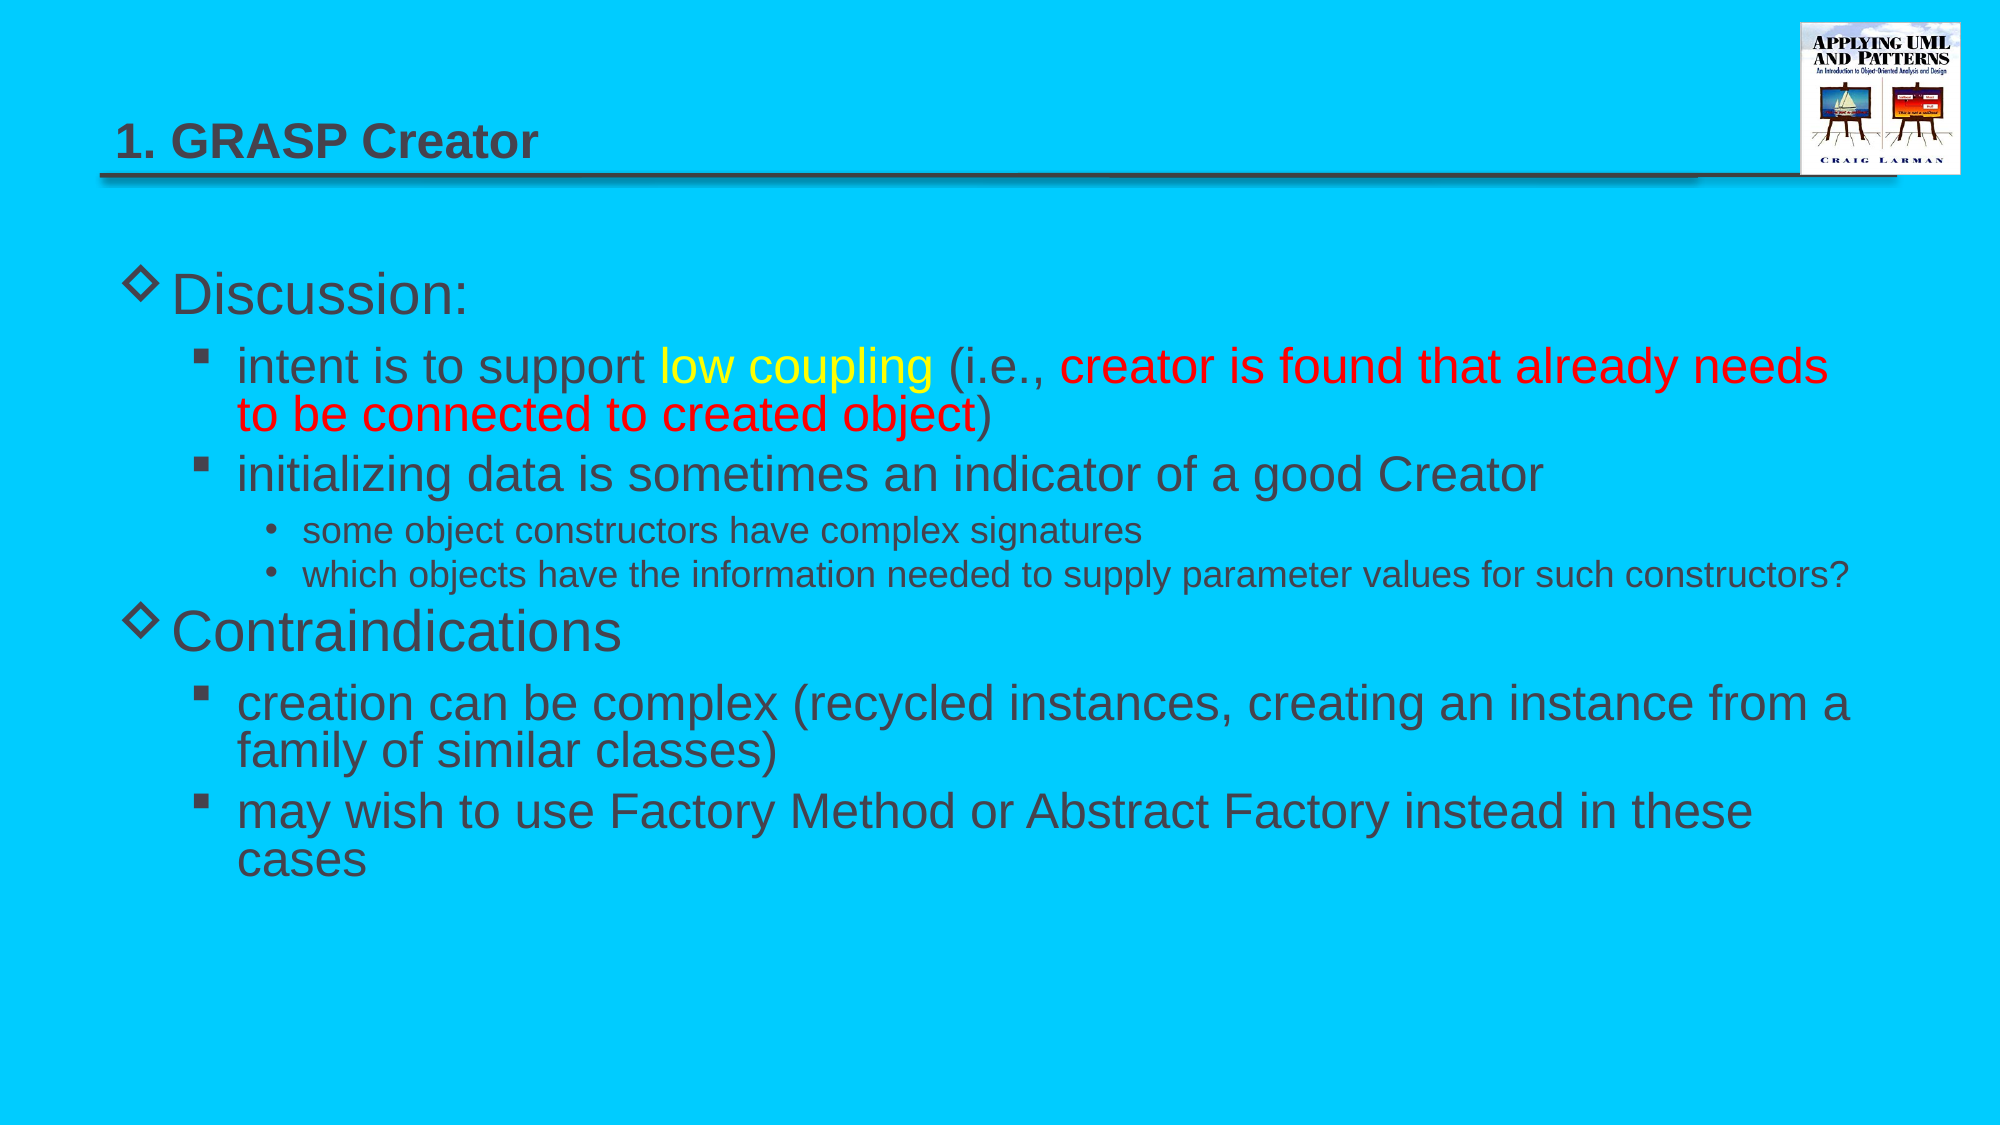

# 1. GRASP Creator
Discussion:
intent is to support low coupling (i.e., creator is found that already needs to be connected to created object)
initializing data is sometimes an indicator of a good Creator
some object constructors have complex signatures
which objects have the information needed to supply parameter values for such constructors?
Contraindications
creation can be complex (recycled instances, creating an instance from a family of similar classes)
may wish to use Factory Method or Abstract Factory instead in these cases